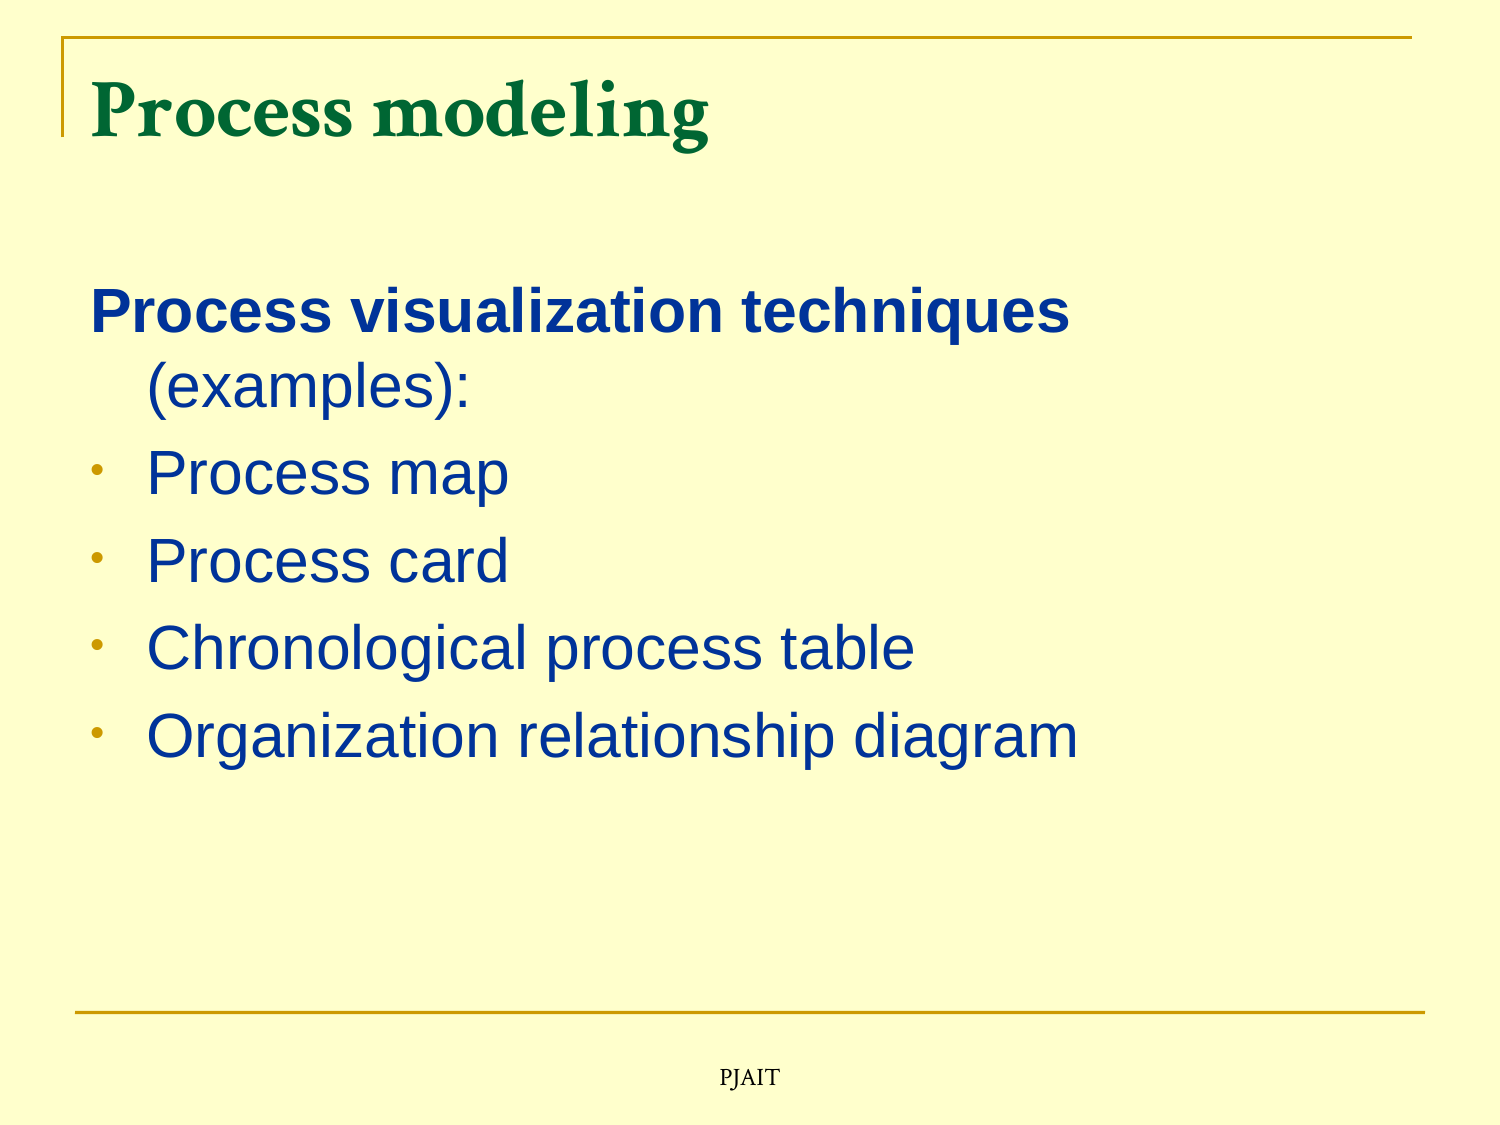

# Process modeling
Process visualization techniques (examples):
Process map
Process card
Chronological process table
Organization relationship diagram

PJAIT